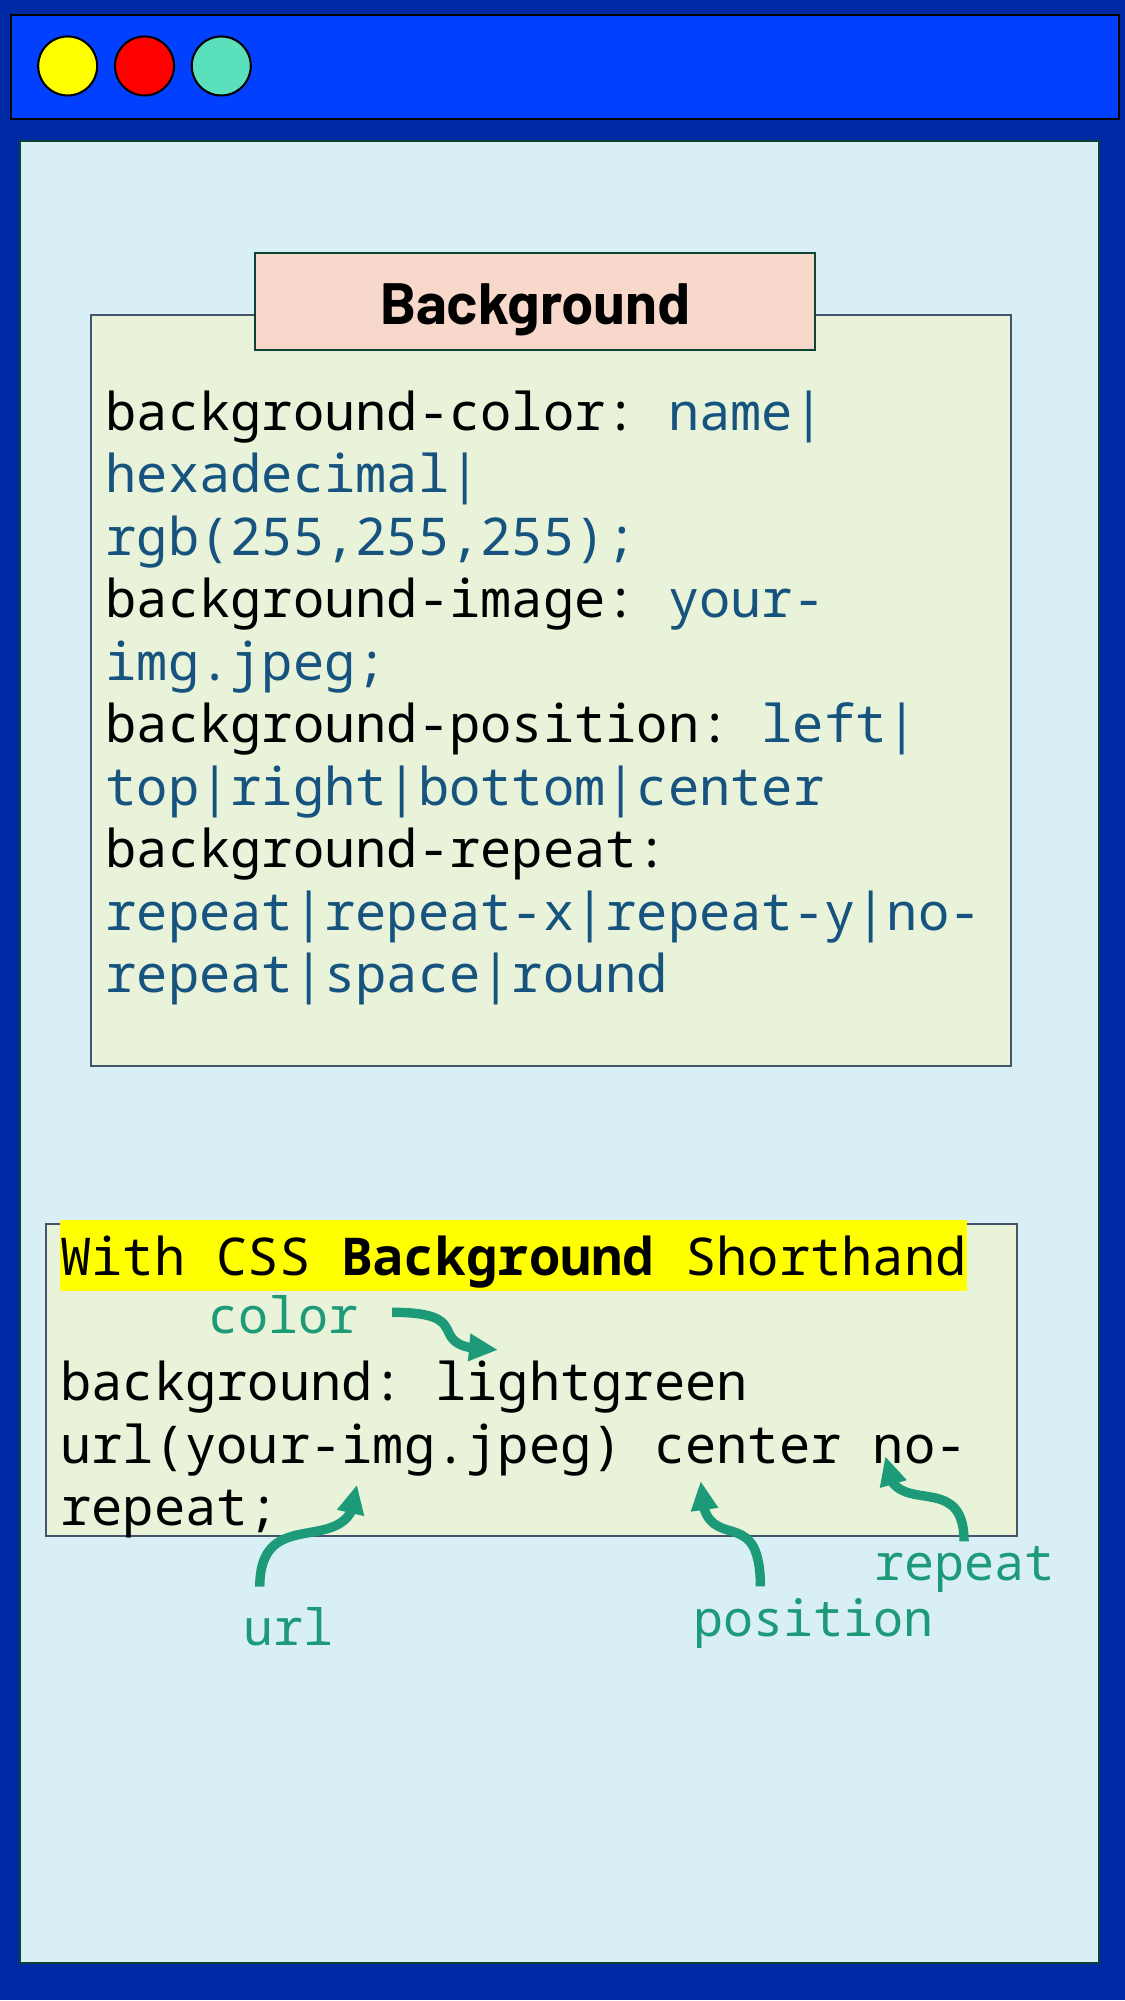

Background
background-color: name|hexadecimal|rgb(255,255,255);
background-image: your-img.jpeg;
background-position: left|top|right|bottom|center
background-repeat:
repeat|repeat-x|repeat-y|no-repeat|space|round
With CSS Background Shorthand
background: lightgreen url(your-img.jpeg) center no-repeat;
color
repeat
position
url